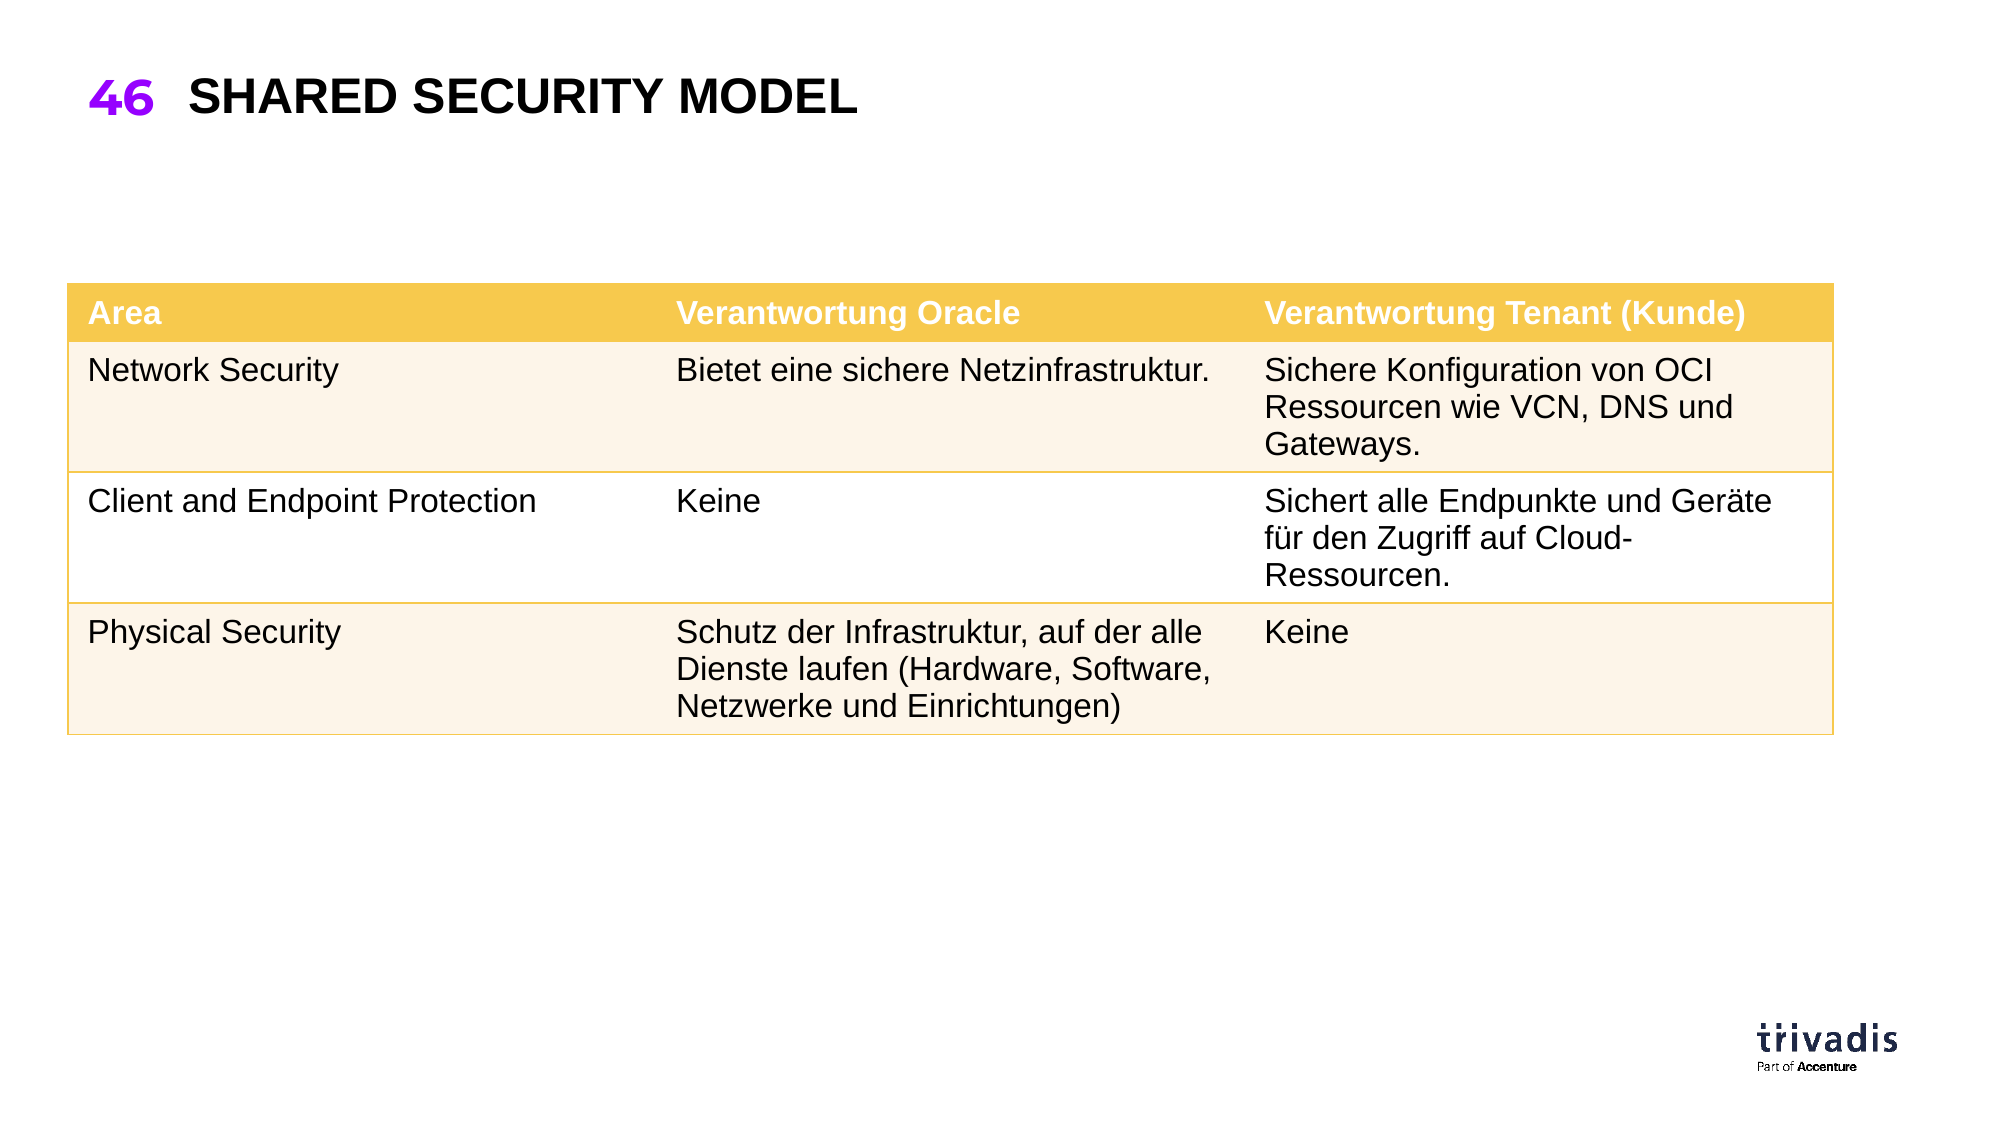

# Shared security model

| Area | Verantwortung Oracle | Verantwortung Tenant (Kunde) |
| --- | --- | --- |
| Network Security | Bietet eine sichere Netzinfrastruktur. | Sichere Konfiguration von OCI Ressourcen wie VCN, DNS und Gateways. |
| Client and Endpoint Protection | Keine | Sichert alle Endpunkte und Geräte für den Zugriff auf Cloud-Ressourcen. |
| Physical Security | Schutz der Infrastruktur, auf der alle Dienste laufen (Hardware, Software, Netzwerke und Einrichtungen) | Keine |